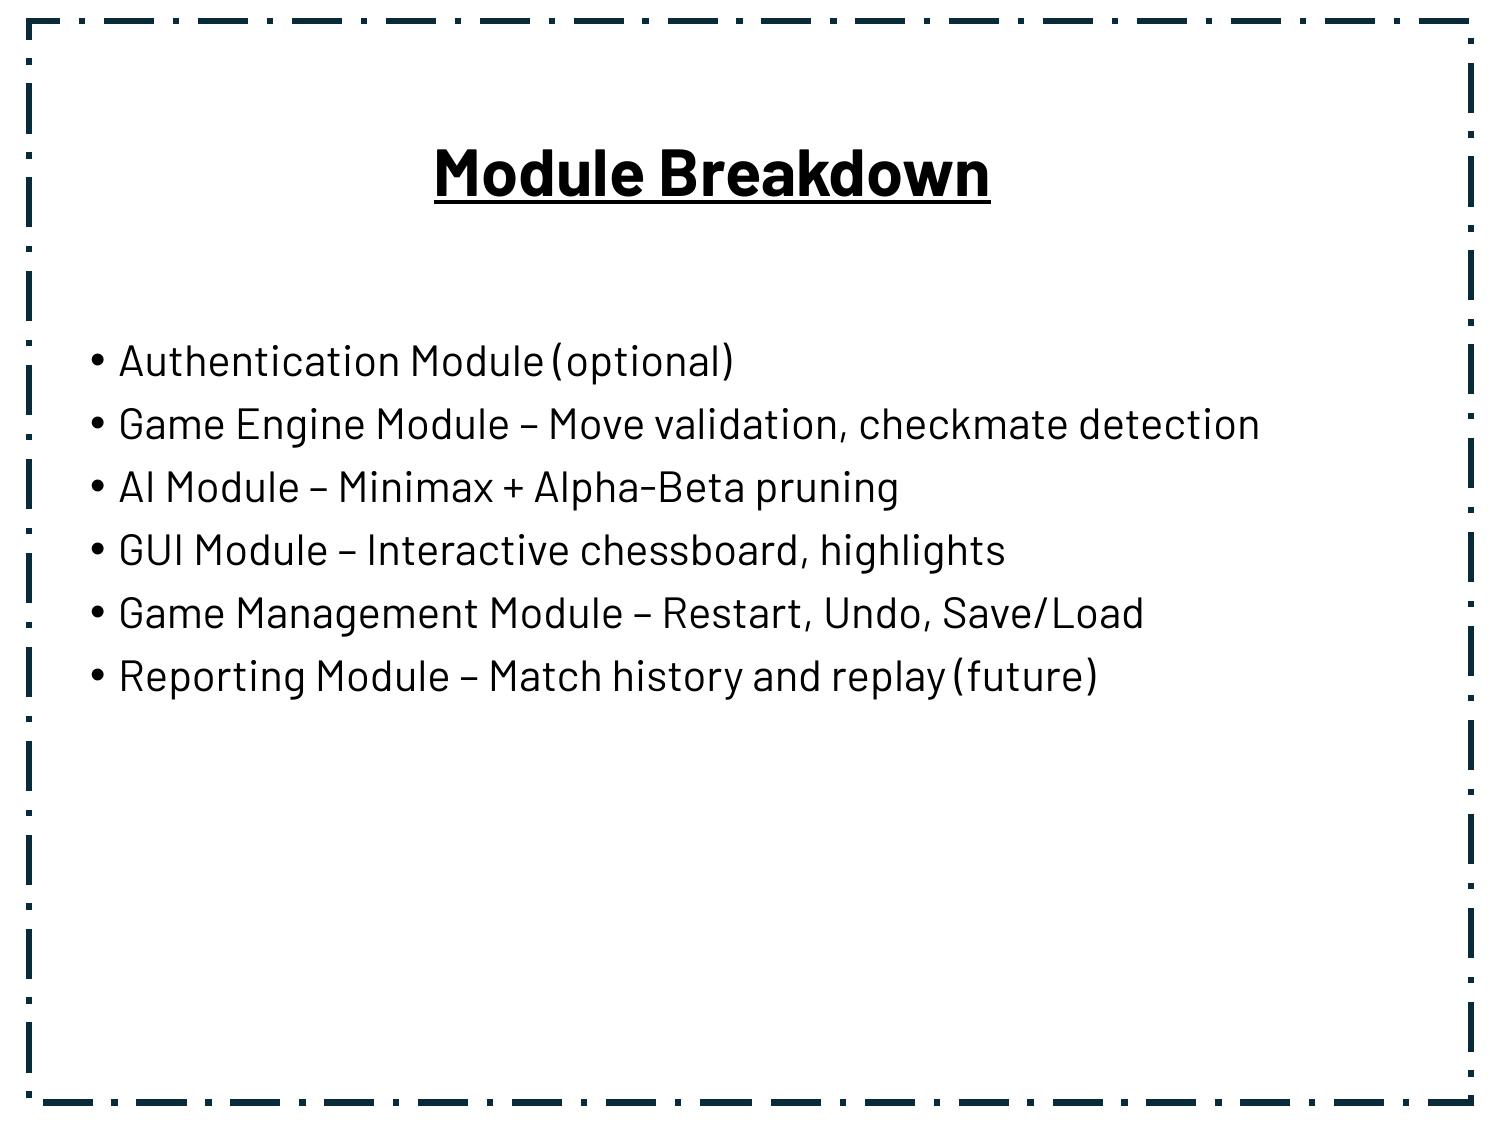

# Module Breakdown

Authentication Module (optional)
Game Engine Module – Move validation, checkmate detection
AI Module – Minimax + Alpha-Beta pruning
GUI Module – Interactive chessboard, highlights
Game Management Module – Restart, Undo, Save/Load
Reporting Module – Match history and replay (future)